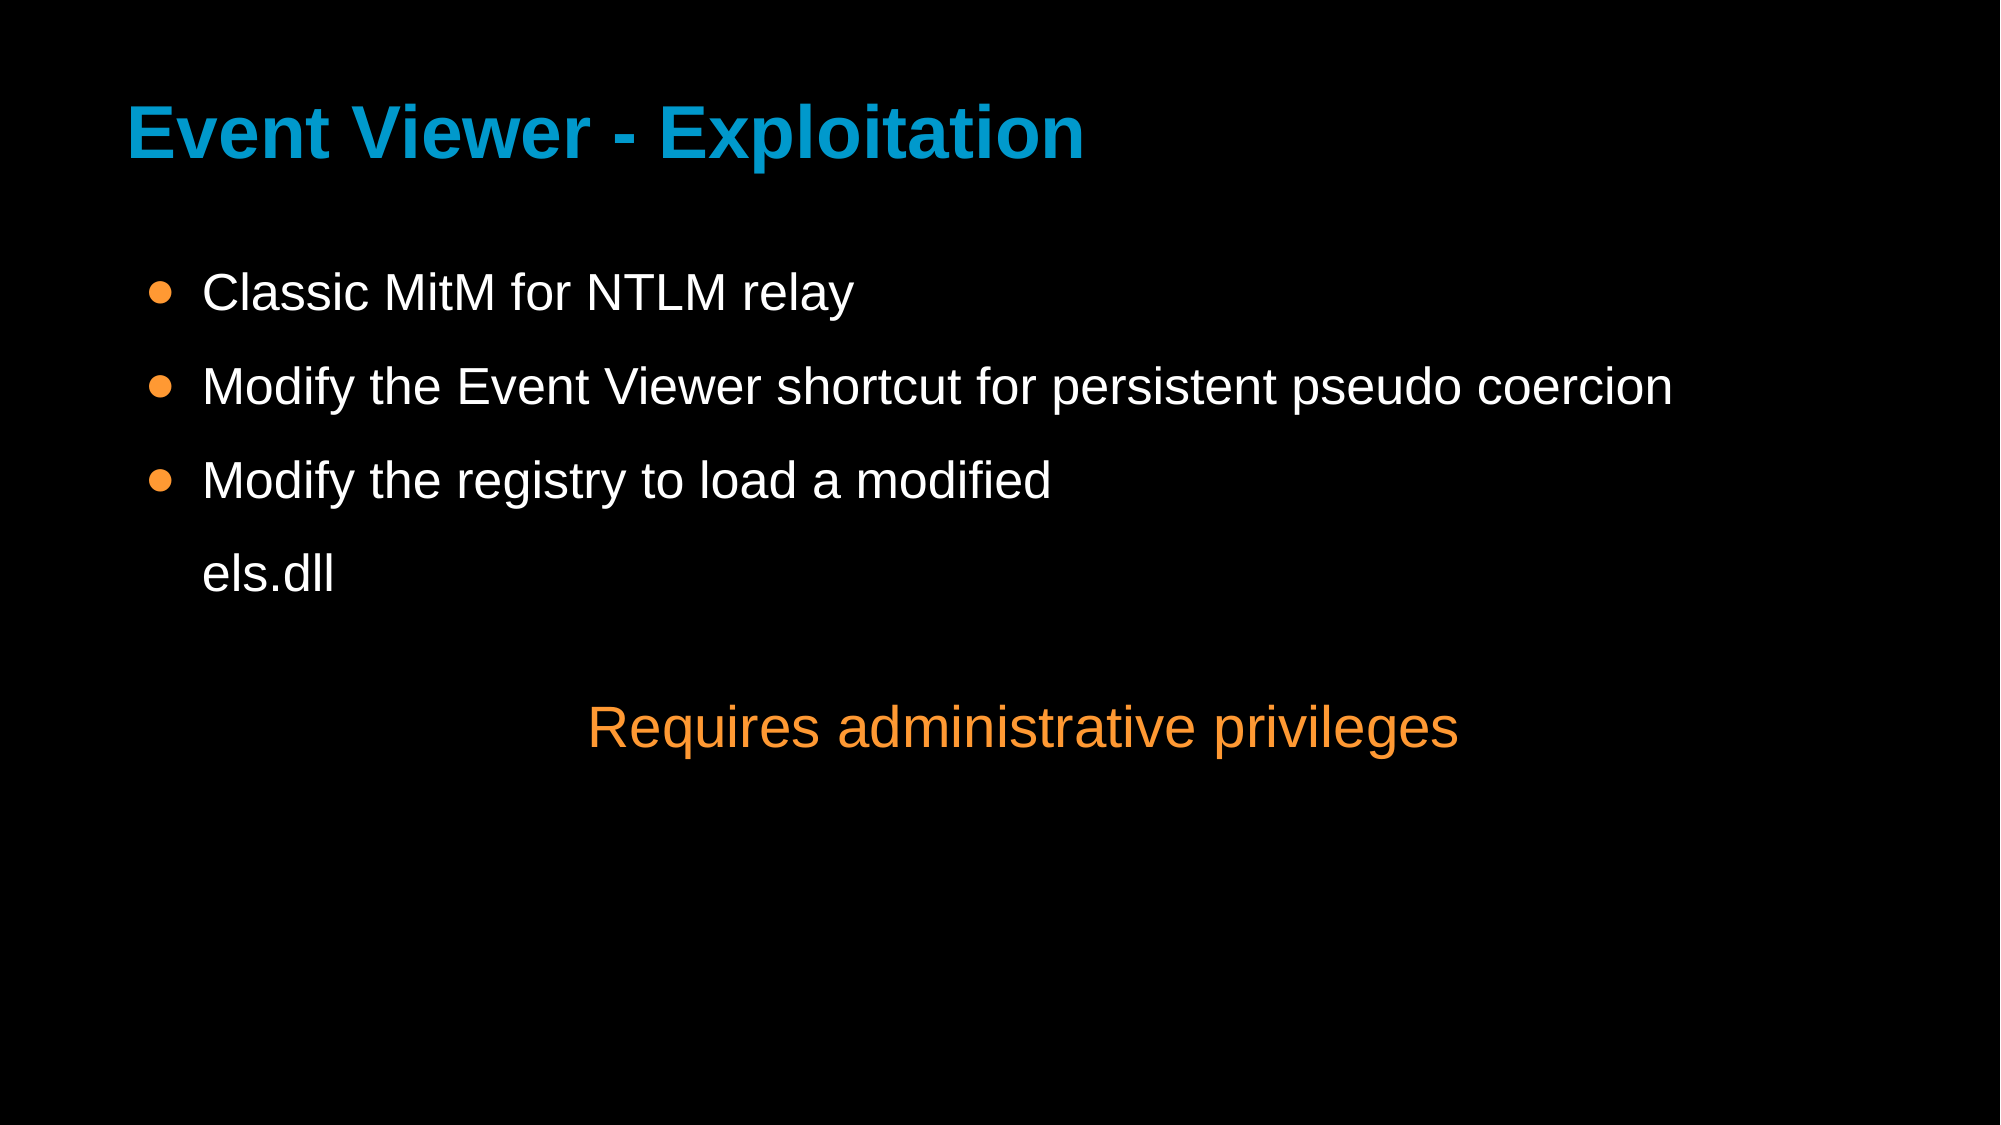

# Event Viewer - Exploitation
Classic MitM for NTLM relay
Modify the Event Viewer shortcut for persistent pseudo coercion
Modify the registry to load a modified
els.dll
Requires administrative privileges